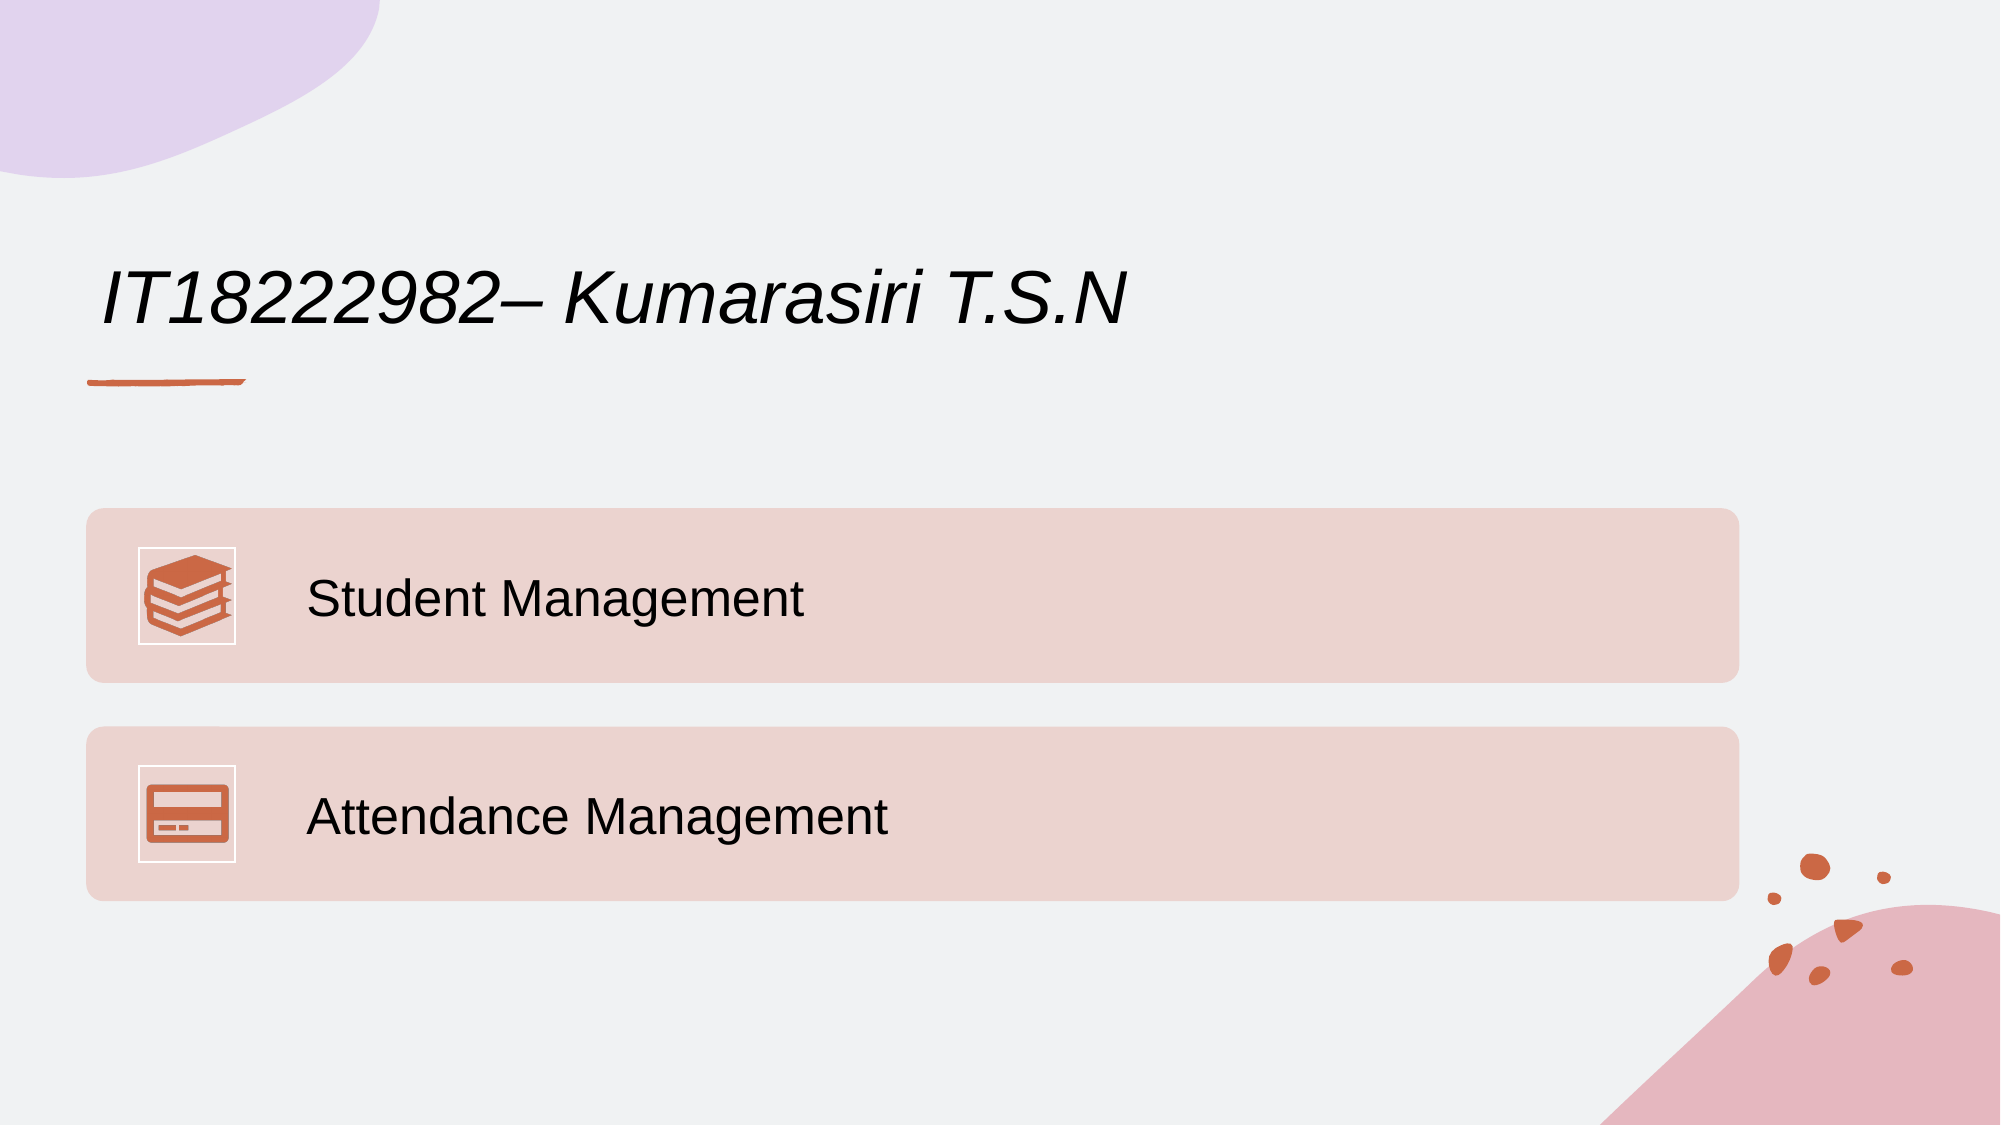

# IT18222982– Kumarasiri T.S.N
Student Management
Attendance Management